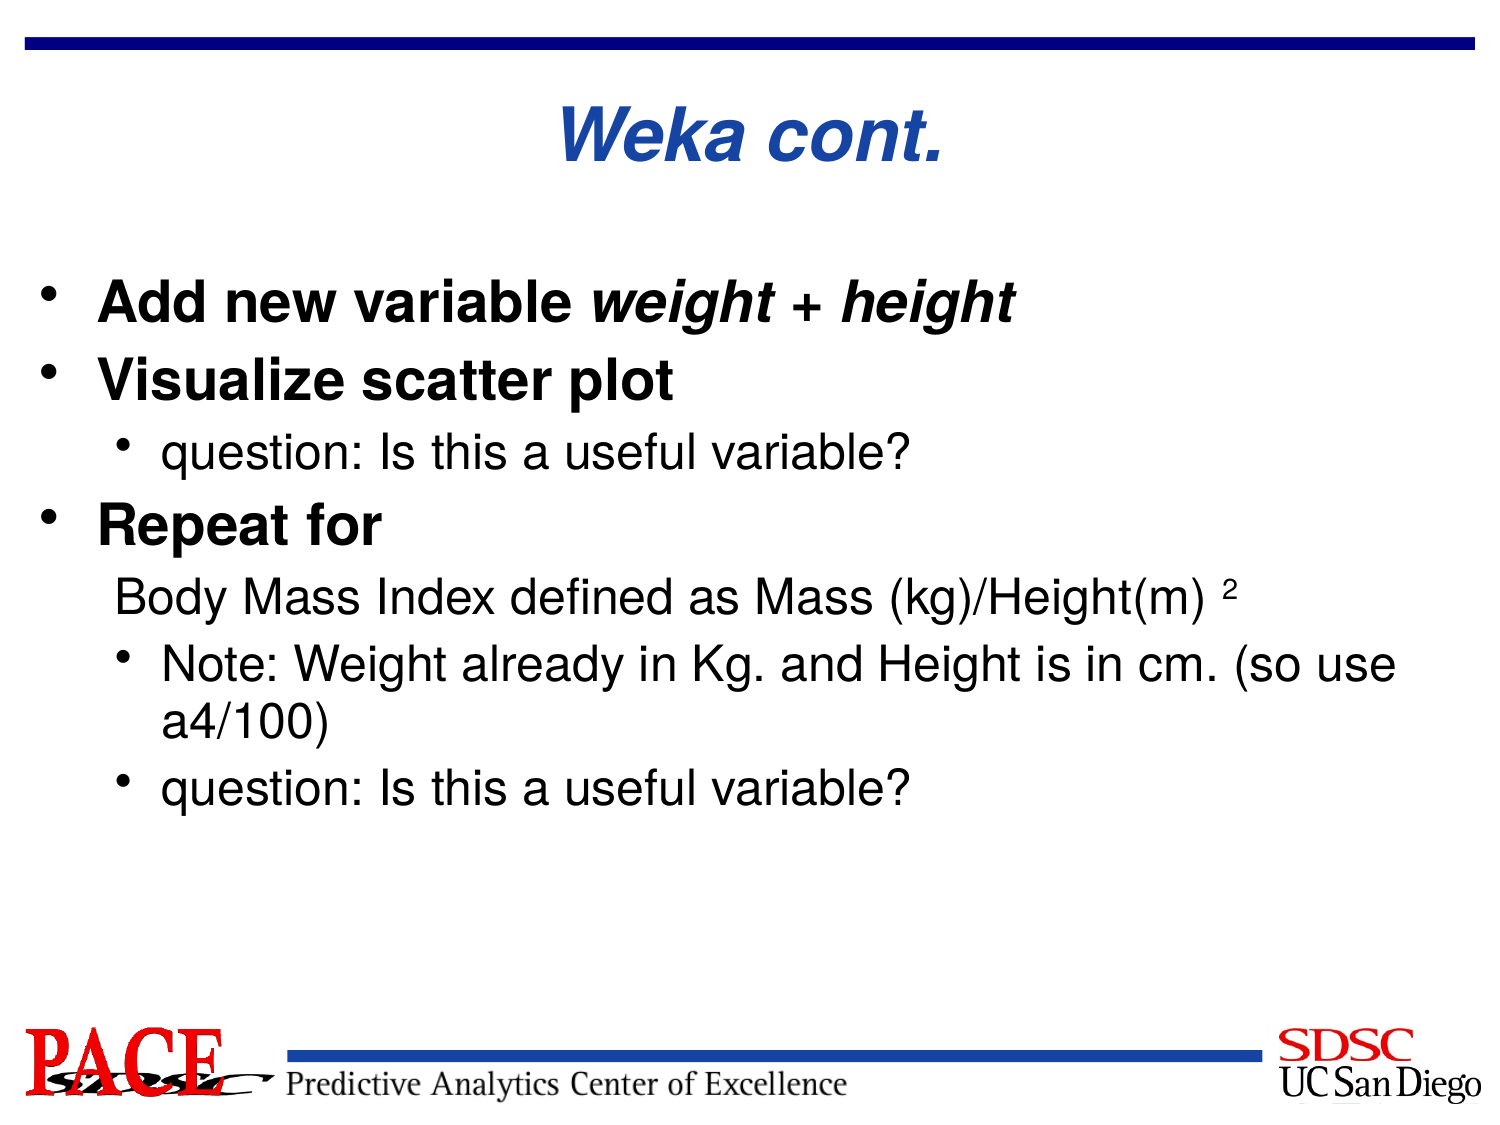

# Weka cont.
Add new variable weight + height
Visualize scatter plot
question: Is this a useful variable?
Repeat for
Body Mass Index defined as Mass (kg)/Height(m) 2
Note: Weight already in Kg. and Height is in cm. (so use a4/100)
question: Is this a useful variable?